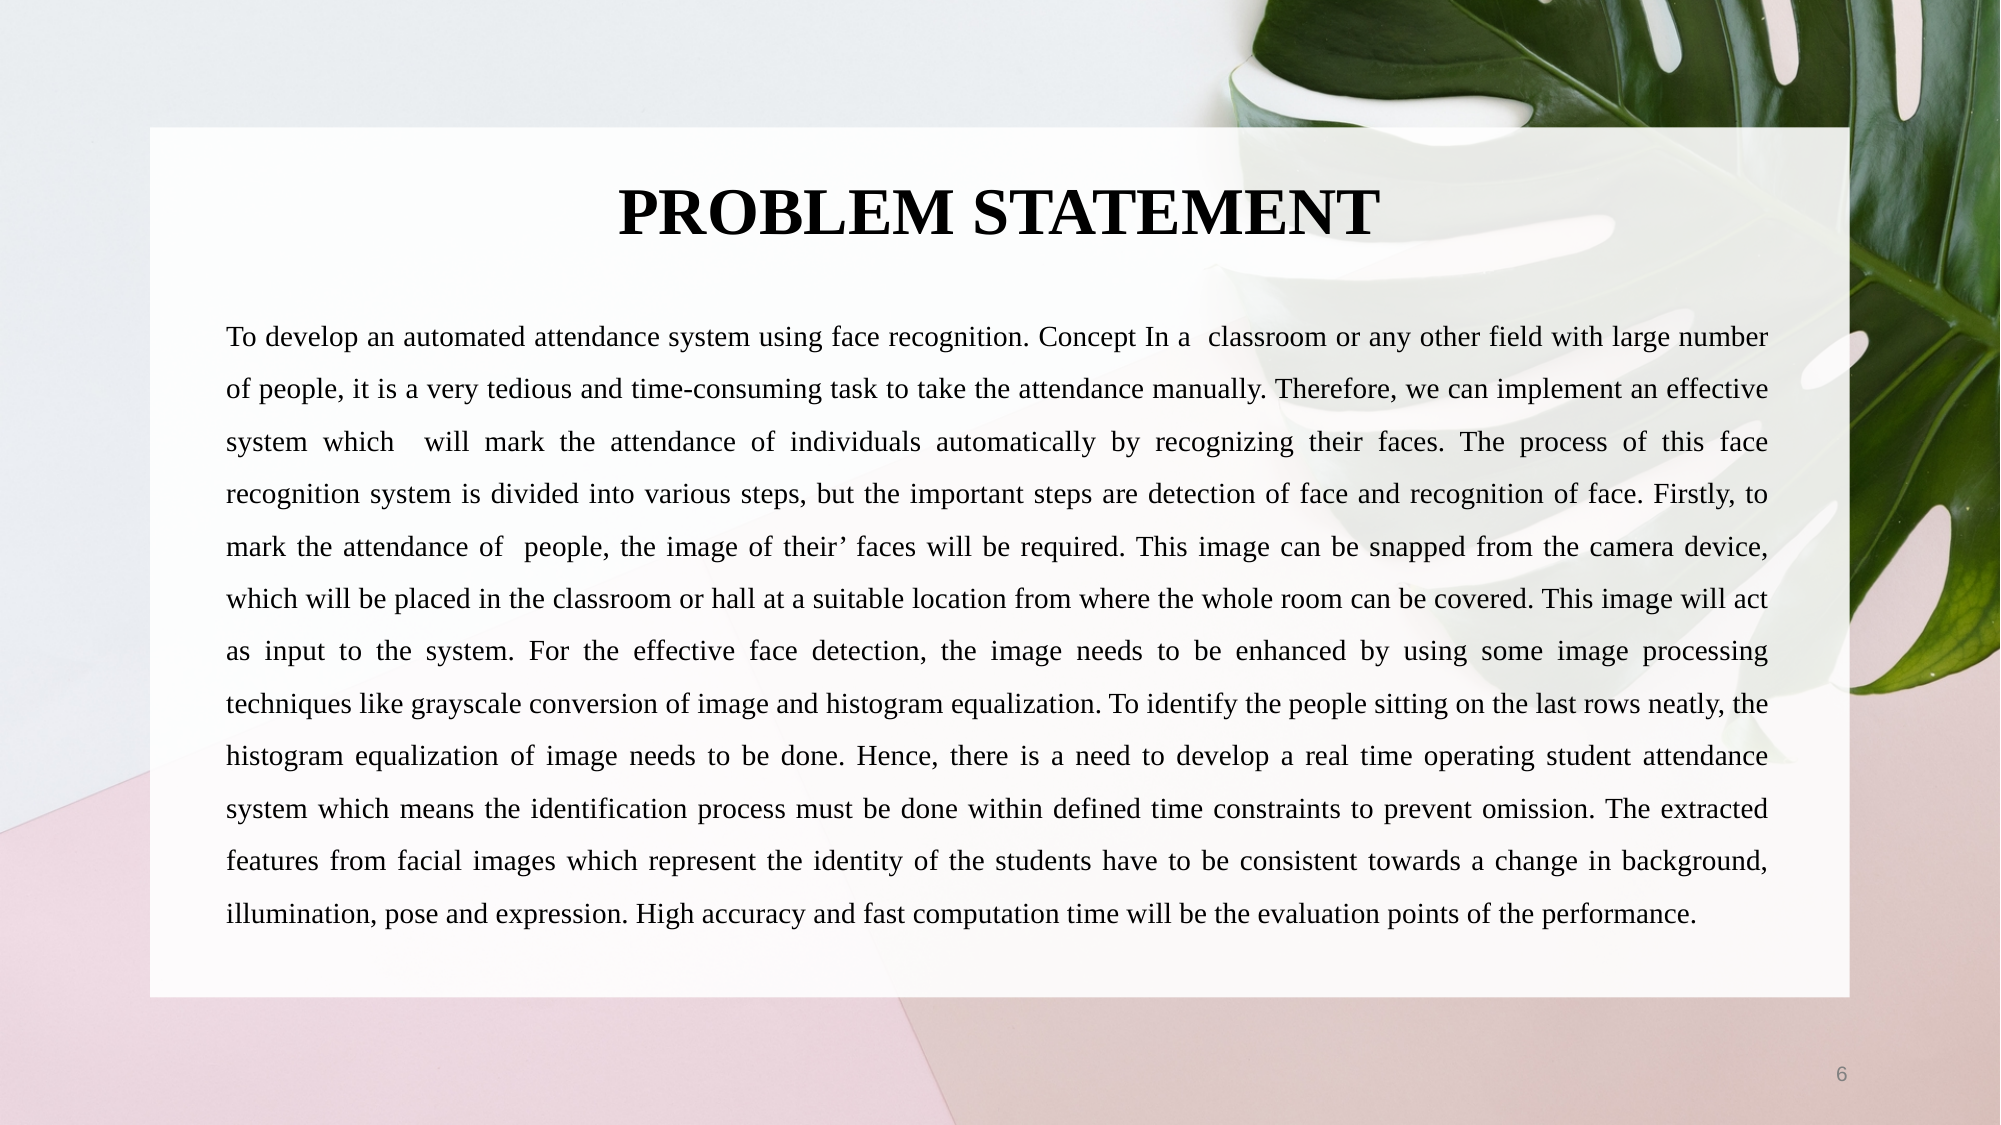

# PROBLEM STATEMENT
To develop an automated attendance system using face recognition. Concept In a  classroom or any other field with large number of people, it is a very tedious and time-consuming task to take the attendance manually. Therefore, we can implement an effective system which  will mark the attendance of individuals automatically by recognizing their faces. The process of this face recognition system is divided into various steps, but the important steps are detection of face and recognition of face. Firstly, to mark the attendance of  people, the image of their’ faces will be required. This image can be snapped from the camera device, which will be placed in the classroom or hall at a suitable location from where the whole room can be covered. This image will act as input to the system. For the effective face detection, the image needs to be enhanced by using some image processing techniques like grayscale conversion of image and histogram equalization. To identify the people sitting on the last rows neatly, the histogram equalization of image needs to be done. Hence, there is a need to develop a real time operating student attendance system which means the identification process must be done within defined time constraints to prevent omission. The extracted features from facial images which represent the identity of the students have to be consistent towards a change in background, illumination, pose and expression. High accuracy and fast computation time will be the evaluation points of the performance.

6